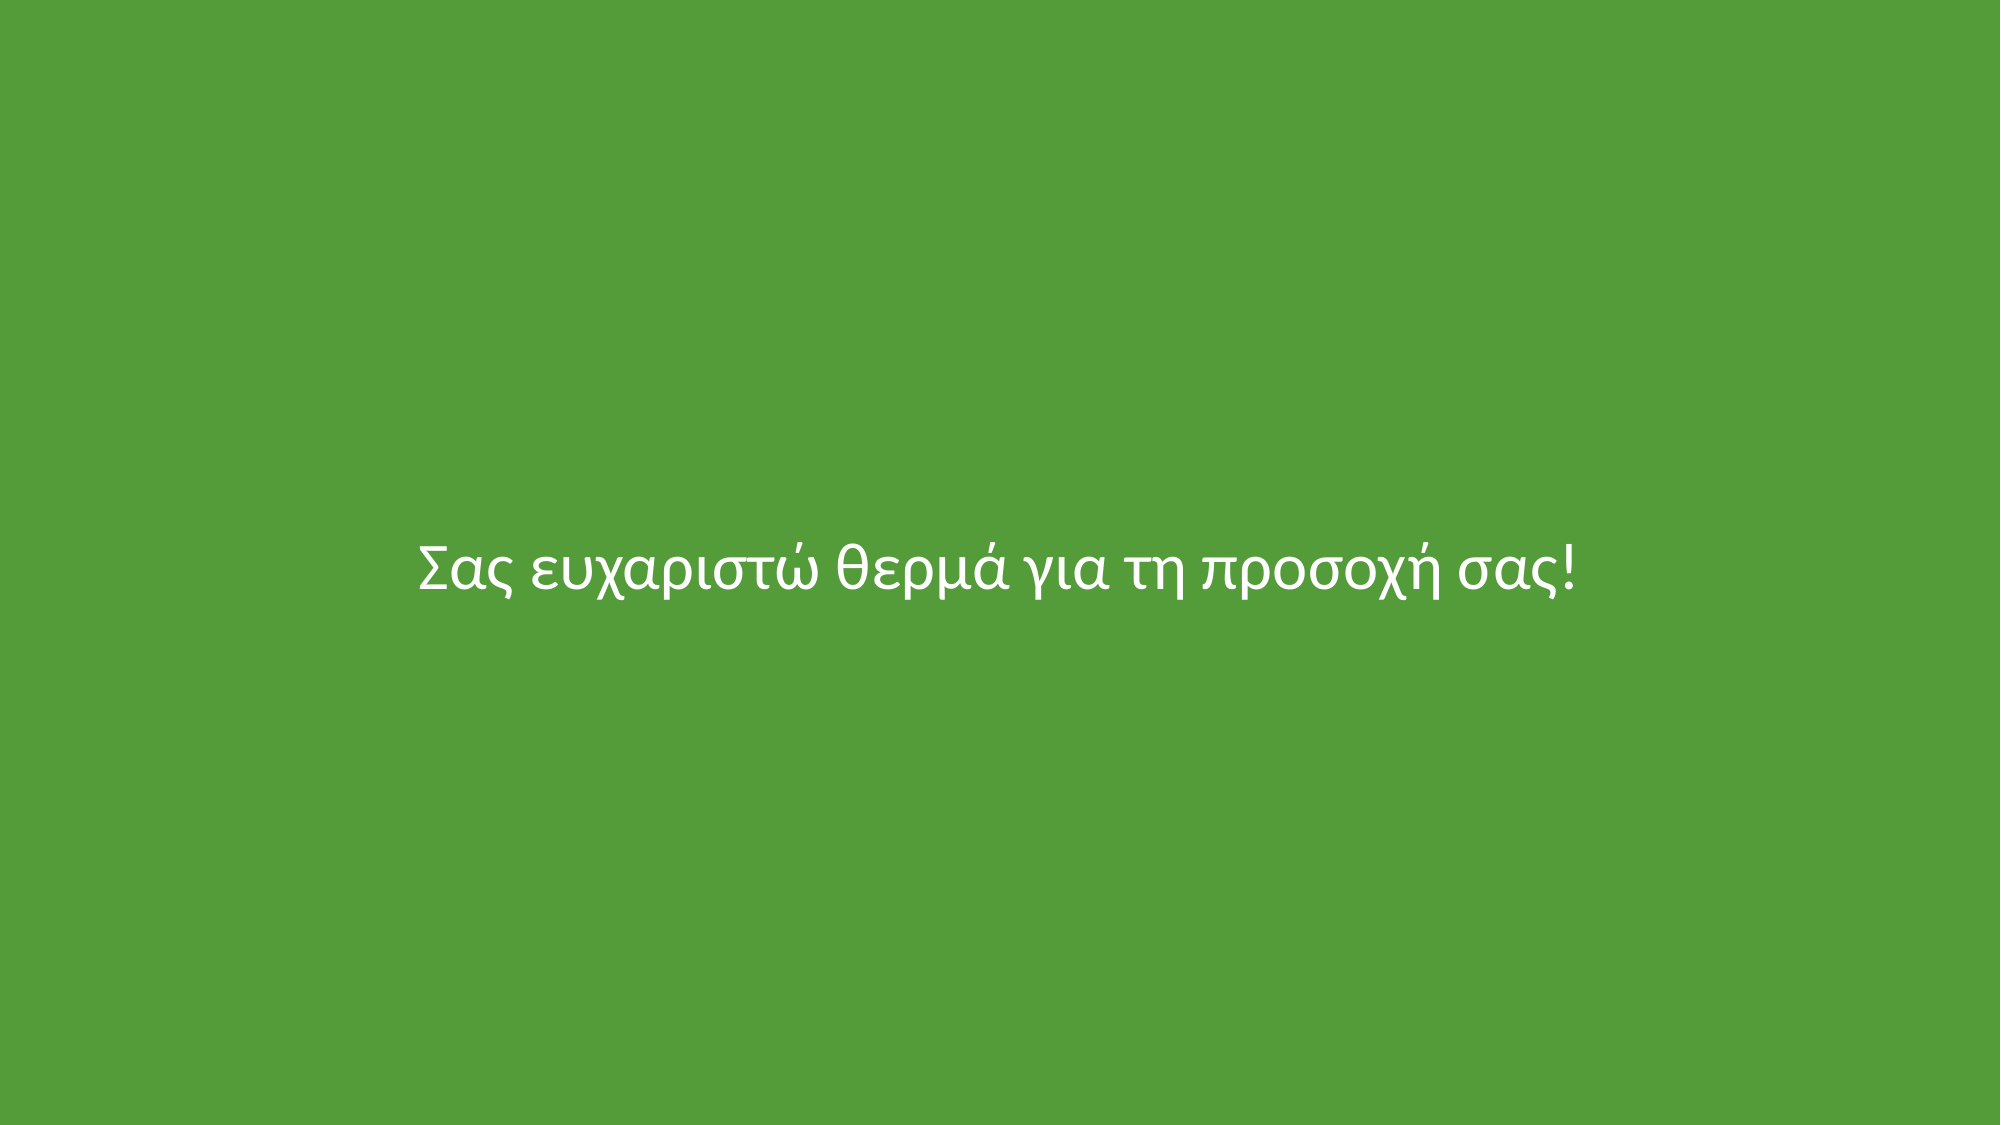

Σας ευχαριστώ θερμά για τη προσοχή σας!